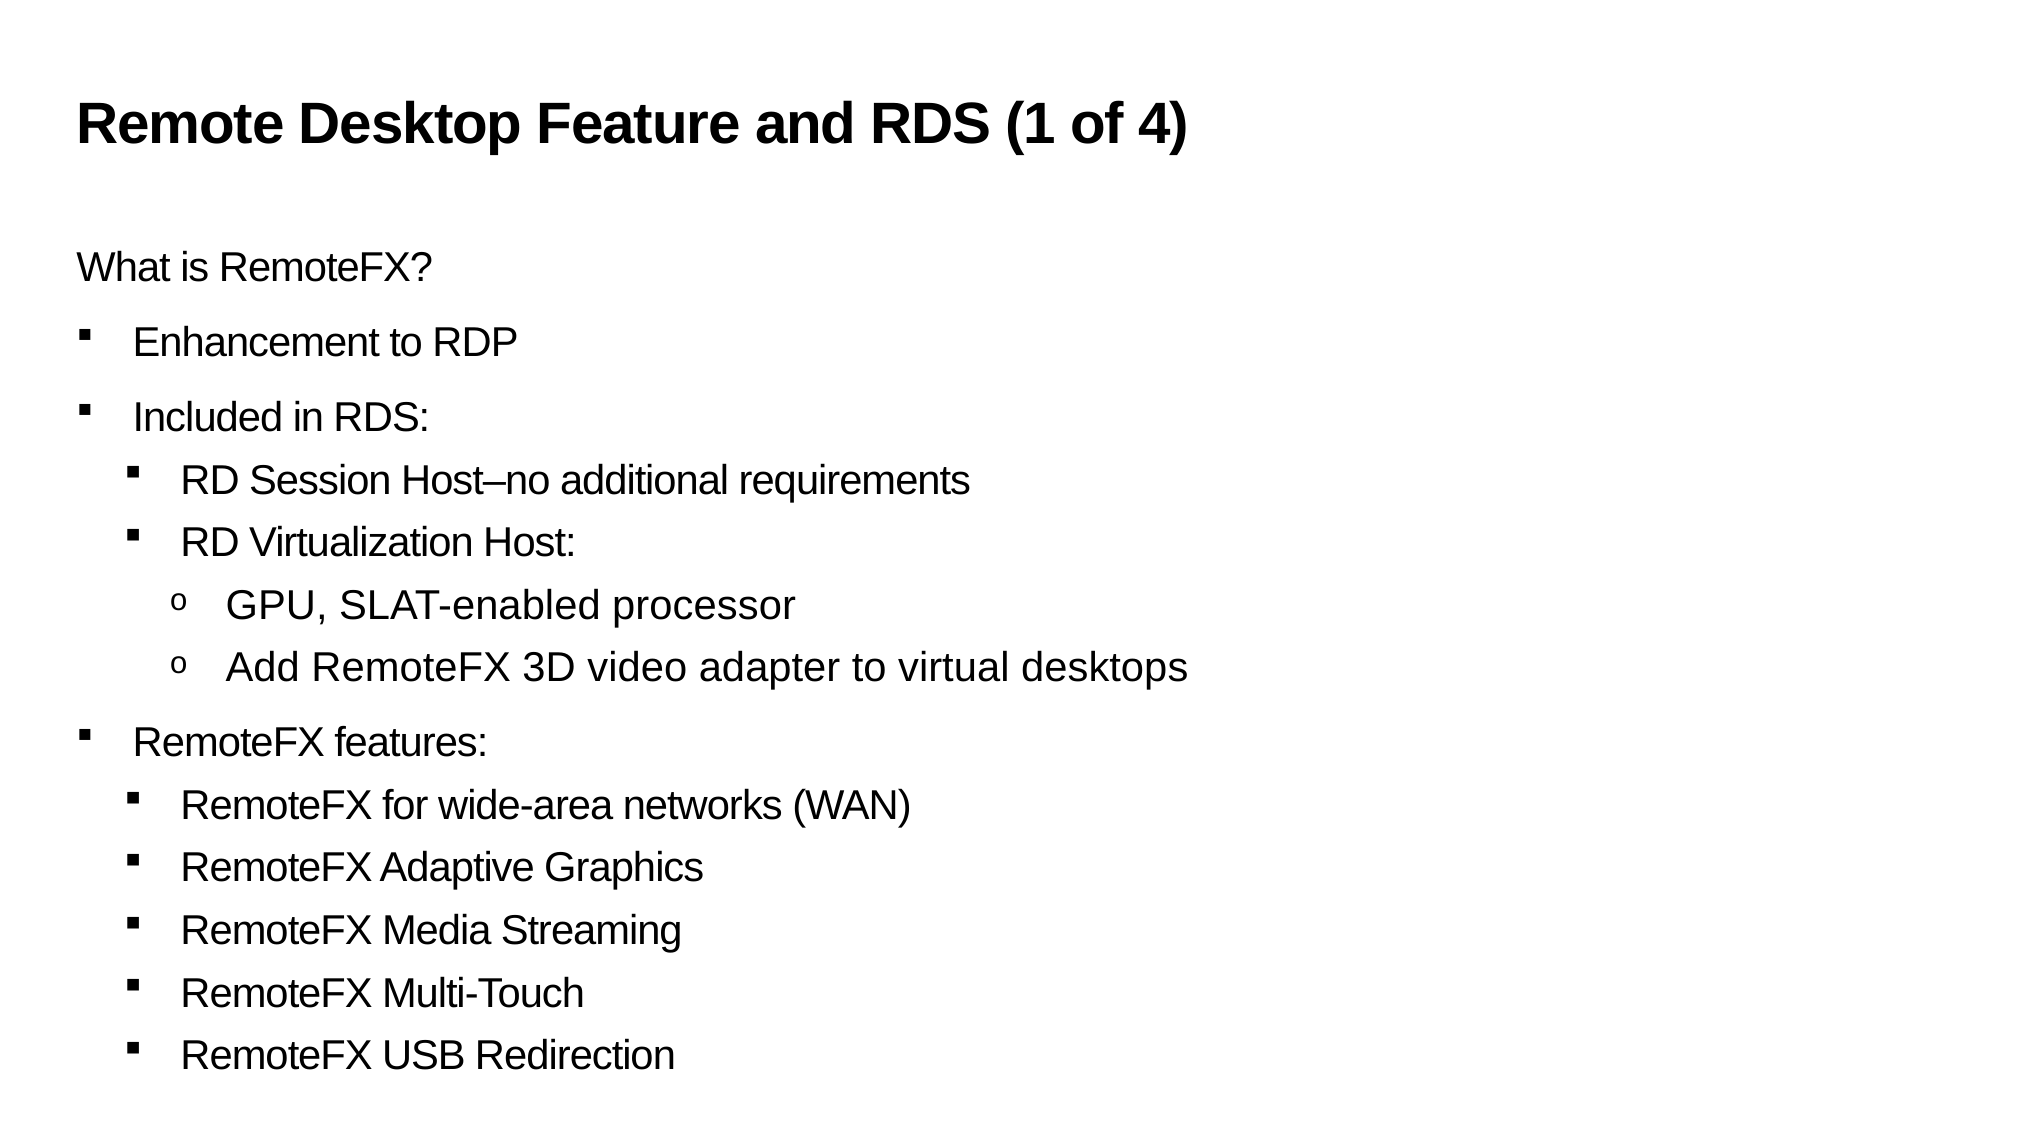

# Remote Desktop Feature and RDS (1 of 4)
What is RemoteFX?
Enhancement to RDP
Included in RDS:
RD Session Host–no additional requirements
RD Virtualization Host:
GPU, SLAT-enabled processor
Add RemoteFX 3D video adapter to virtual desktops
RemoteFX features:
RemoteFX for wide-area networks (WAN)
RemoteFX Adaptive Graphics
RemoteFX Media Streaming
RemoteFX Multi-Touch
RemoteFX USB Redirection